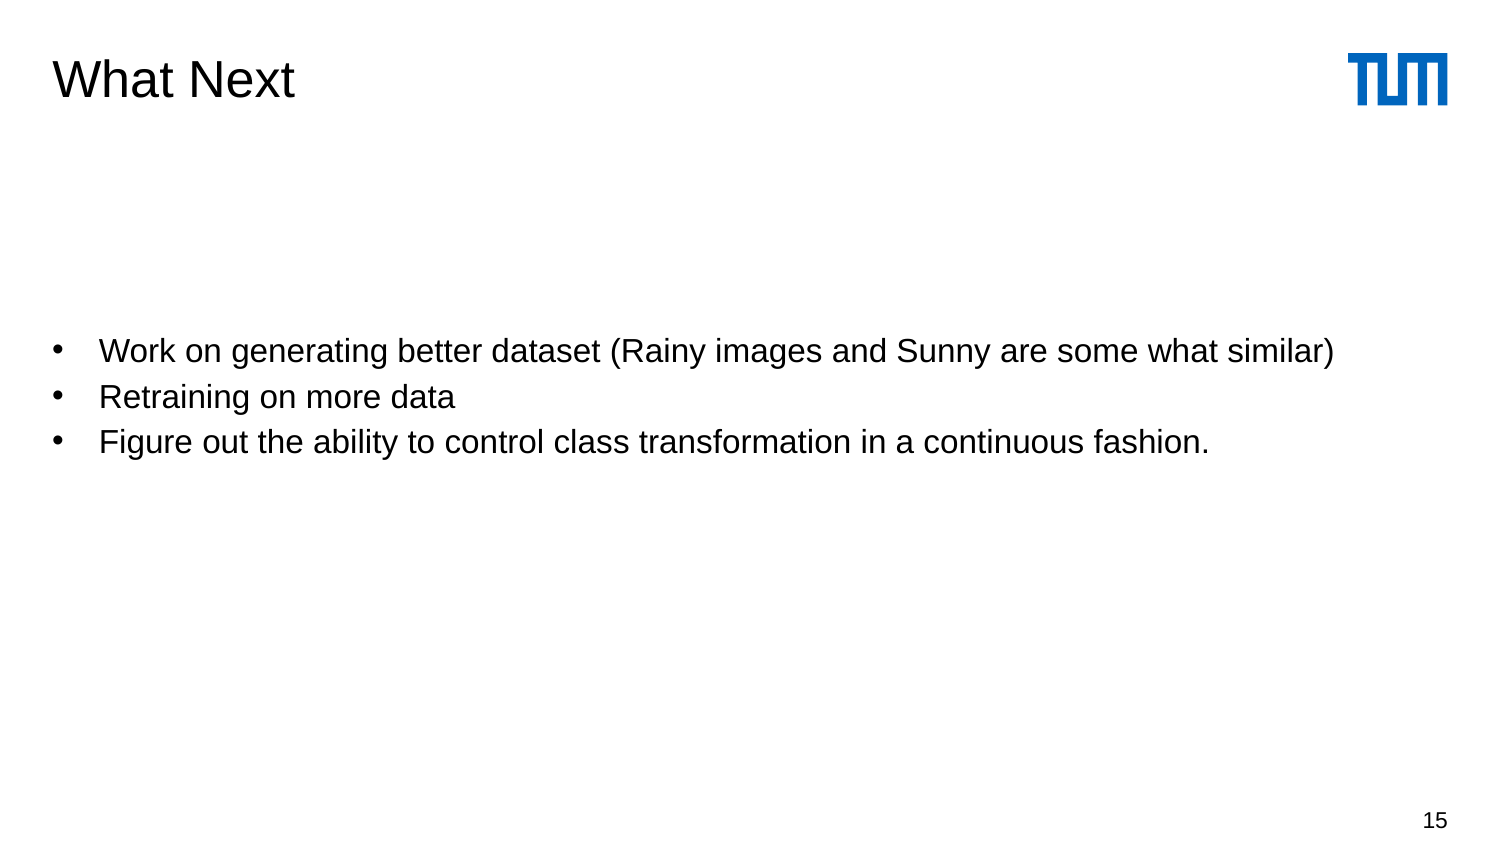

# What Next
Work on generating better dataset (Rainy images and Sunny are some what similar)
Retraining on more data
Figure out the ability to control class transformation in a continuous fashion.
15